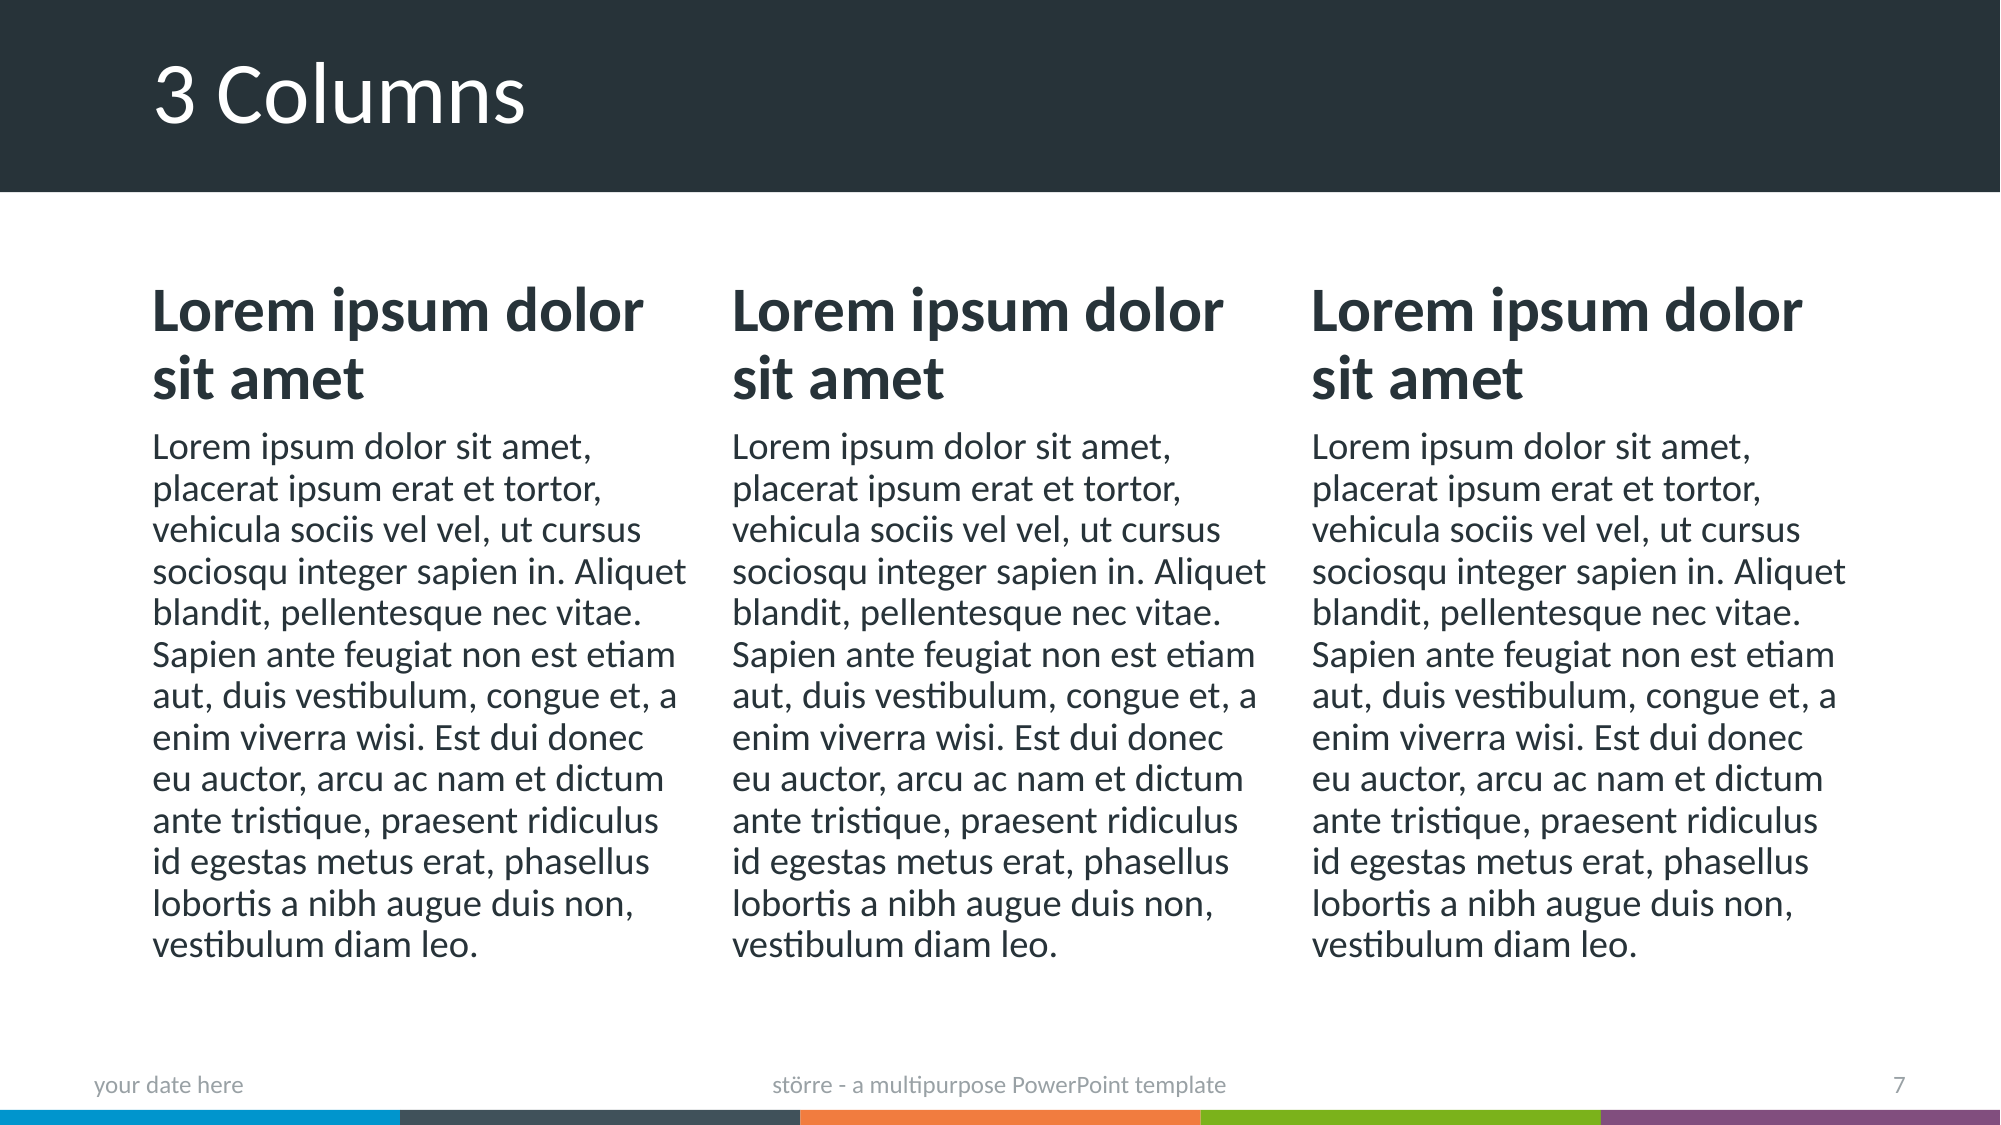

# 3 Columns
Lorem ipsum dolor sit amet
Lorem ipsum dolor sit amet, placerat ipsum erat et tortor, vehicula sociis vel vel, ut cursus sociosqu integer sapien in. Aliquet blandit, pellentesque nec vitae. Sapien ante feugiat non est etiam aut, duis vestibulum, congue et, a enim viverra wisi. Est dui donec eu auctor, arcu ac nam et dictum ante tristique, praesent ridiculus id egestas metus erat, phasellus lobortis a nibh augue duis non, vestibulum diam leo.
Lorem ipsum dolor sit amet
Lorem ipsum dolor sit amet, placerat ipsum erat et tortor, vehicula sociis vel vel, ut cursus sociosqu integer sapien in. Aliquet blandit, pellentesque nec vitae. Sapien ante feugiat non est etiam aut, duis vestibulum, congue et, a enim viverra wisi. Est dui donec eu auctor, arcu ac nam et dictum ante tristique, praesent ridiculus id egestas metus erat, phasellus lobortis a nibh augue duis non, vestibulum diam leo.
Lorem ipsum dolor sit amet
Lorem ipsum dolor sit amet, placerat ipsum erat et tortor, vehicula sociis vel vel, ut cursus sociosqu integer sapien in. Aliquet blandit, pellentesque nec vitae. Sapien ante feugiat non est etiam aut, duis vestibulum, congue et, a enim viverra wisi. Est dui donec eu auctor, arcu ac nam et dictum ante tristique, praesent ridiculus id egestas metus erat, phasellus lobortis a nibh augue duis non, vestibulum diam leo.
your date here
större - a multipurpose PowerPoint template
7